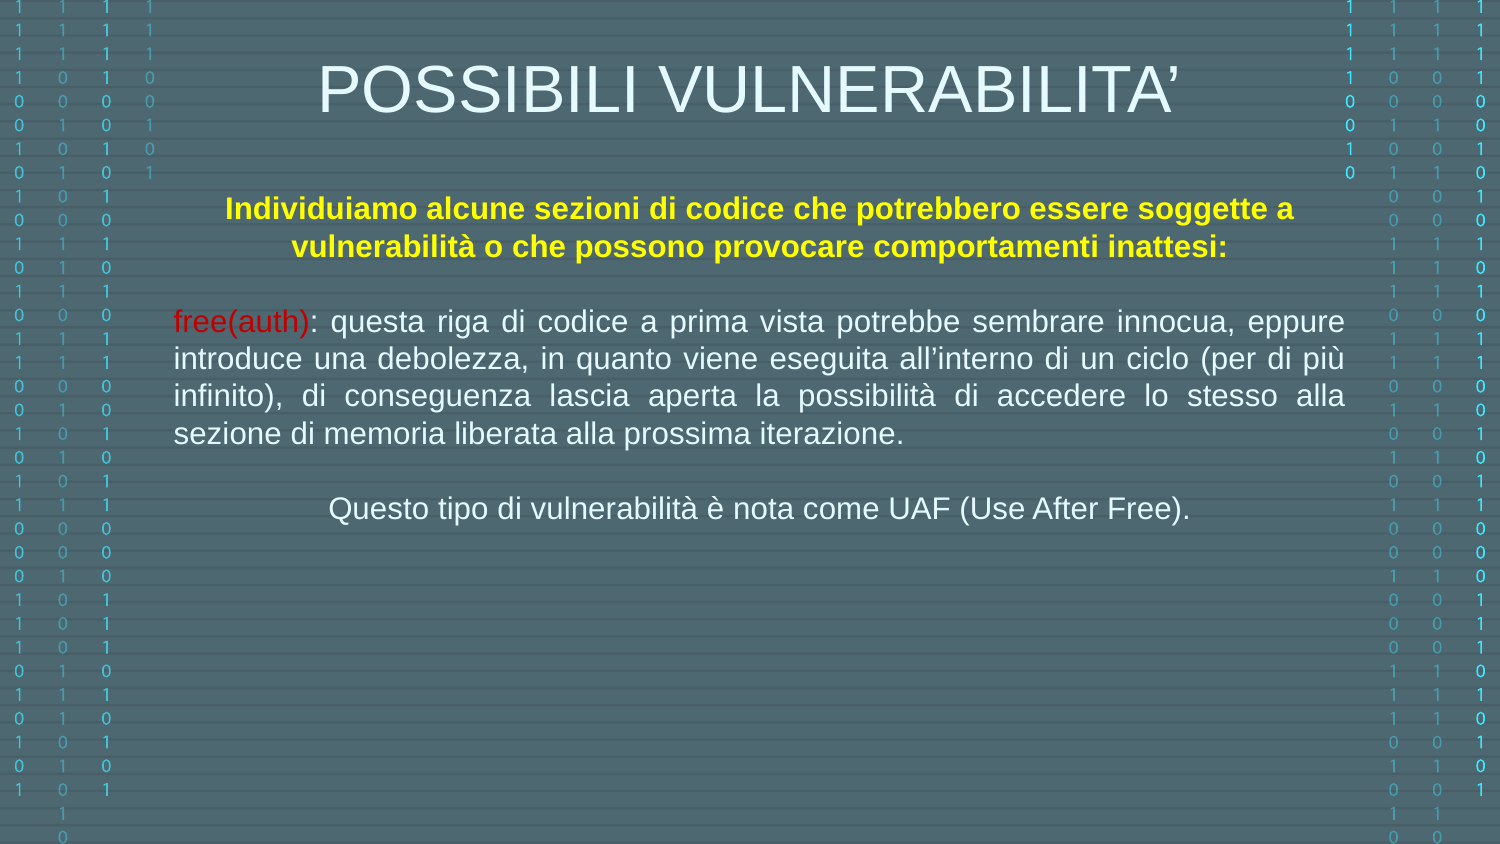

POSSIBILI VULNERABILITA’
Individuiamo alcune sezioni di codice che potrebbero essere soggette a vulnerabilità o che possono provocare comportamenti inattesi:

free(auth): questa riga di codice a prima vista potrebbe sembrare innocua, eppure introduce una debolezza, in quanto viene eseguita all’interno di un ciclo (per di più infinito), di conseguenza lascia aperta la possibilità di accedere lo stesso alla sezione di memoria liberata alla prossima iterazione.

Questo tipo di vulnerabilità è nota come UAF (Use After Free).